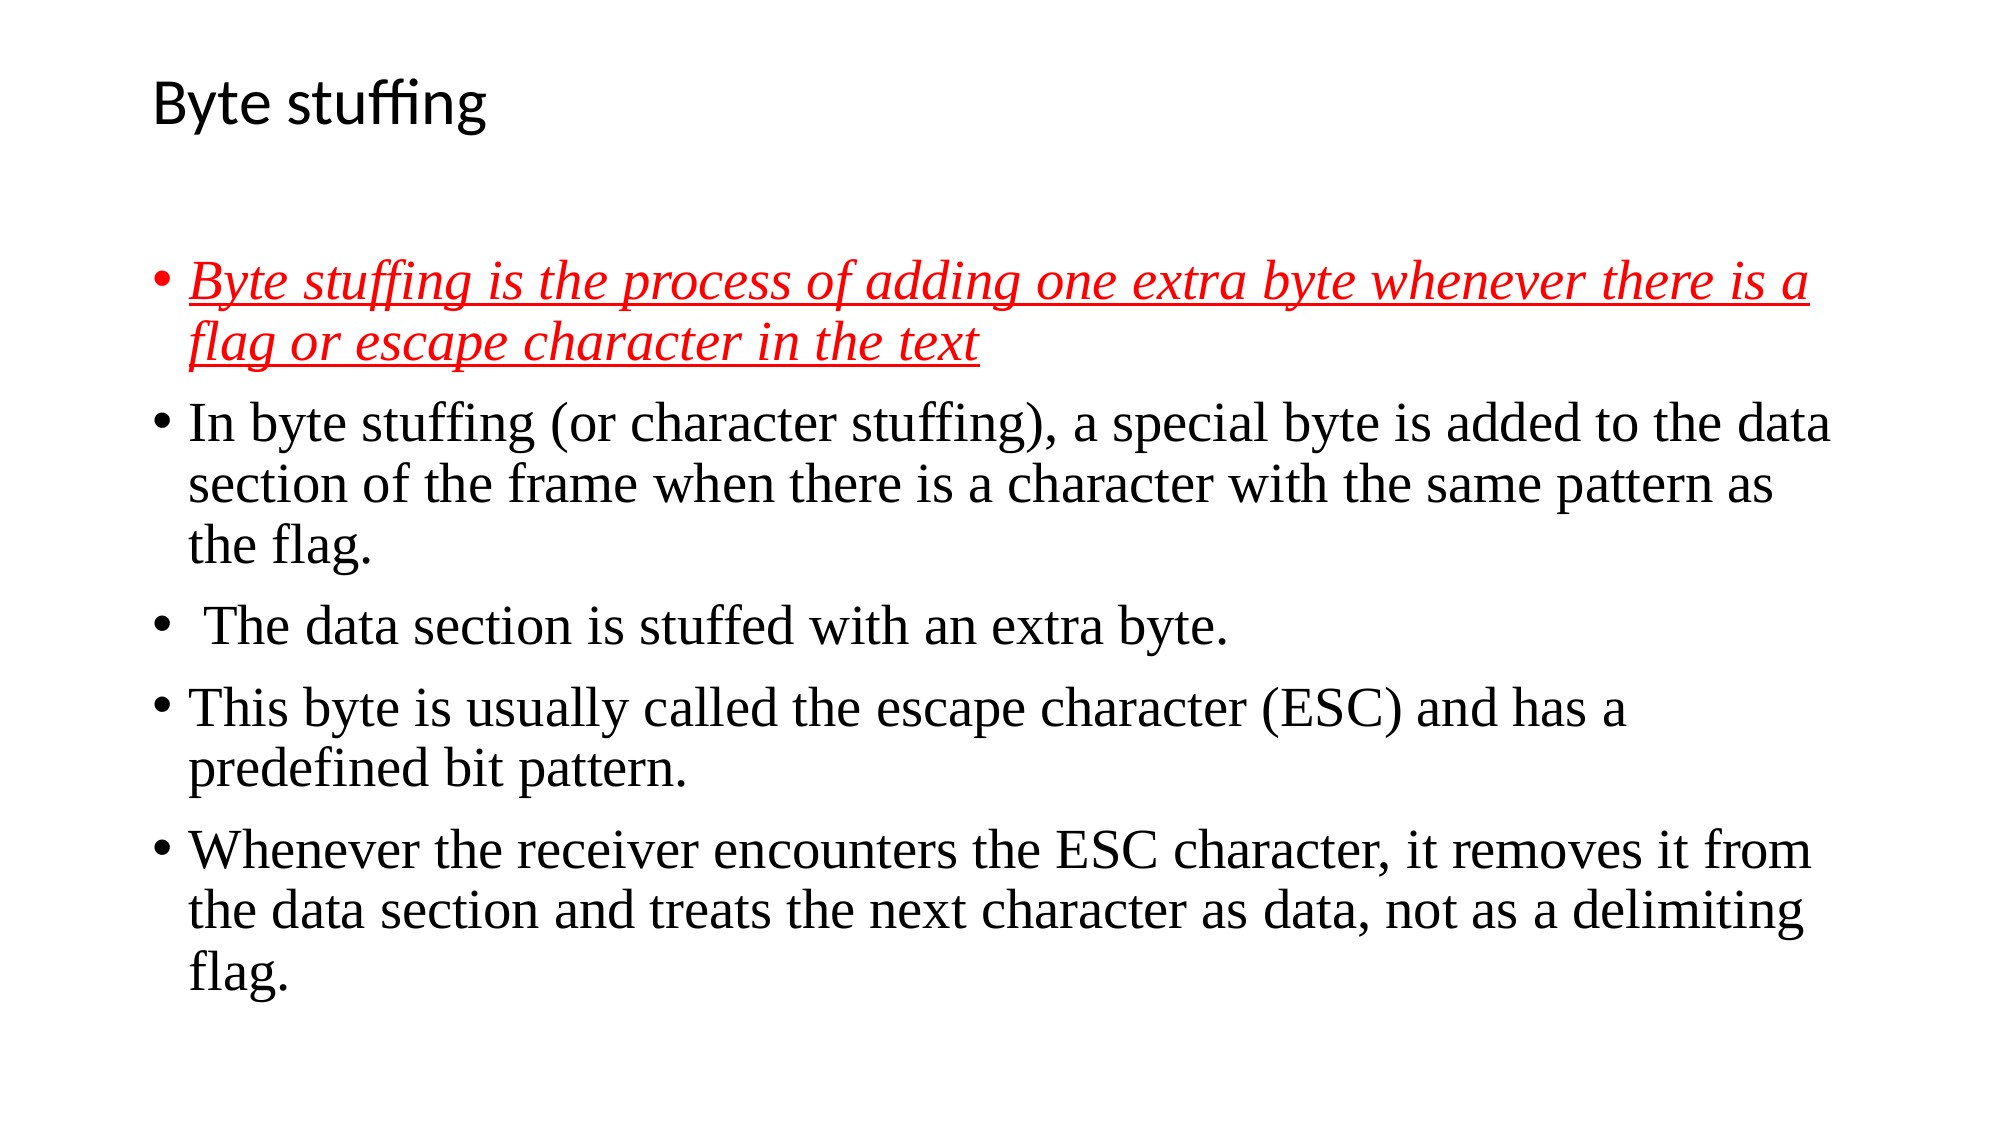

# Byte stuffing
Byte stuffing is the process of adding one extra byte whenever there is a flag or escape character in the text
In byte stuffing (or character stuffing), a special byte is added to the data section of the frame when there is a character with the same pattern as the flag.
 The data section is stuffed with an extra byte.
This byte is usually called the escape character (ESC) and has a predefined bit pattern.
Whenever the receiver encounters the ESC character, it removes it from the data section and treats the next character as data, not as a delimiting flag.